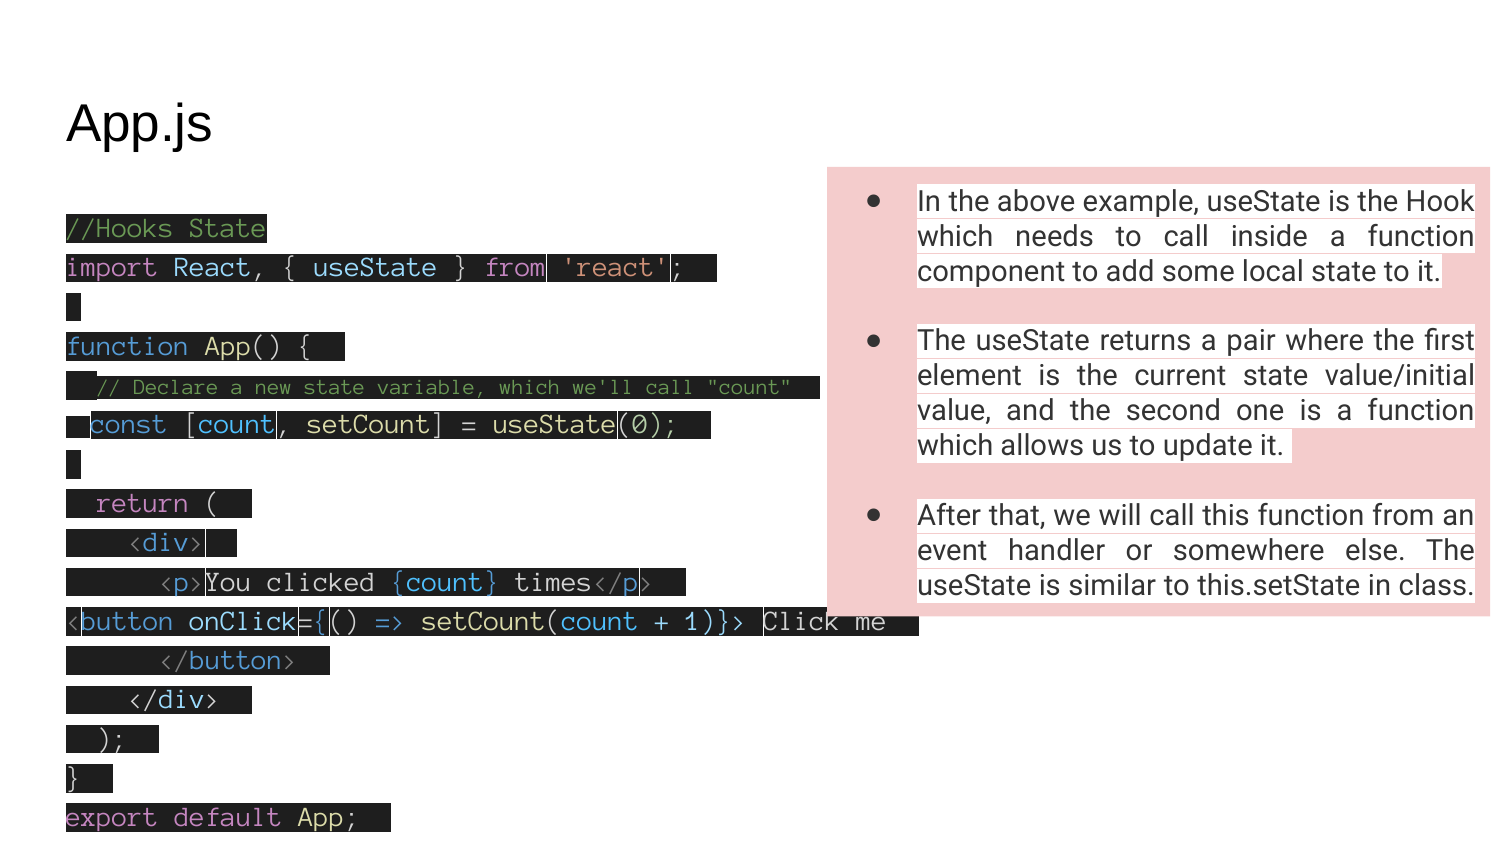

# App.js
In the above example, useState is the Hook which needs to call inside a function component to add some local state to it.

The useState returns a pair where the first element is the current state value/initial value, and the second one is a function which allows us to update it.

After that, we will call this function from an event handler or somewhere else. The useState is similar to this.setState in class.
//Hooks State
import React, { useState } from 'react';

function App() {
  // Declare a new state variable, which we'll call "count"
  const [count, setCount] = useState(0);

  return (
    <div>
      <p>You clicked {count} times</p>
<button onClick={() => setCount(count + 1)}> Click me
      </button>
    </div>
  );
}
export default App;